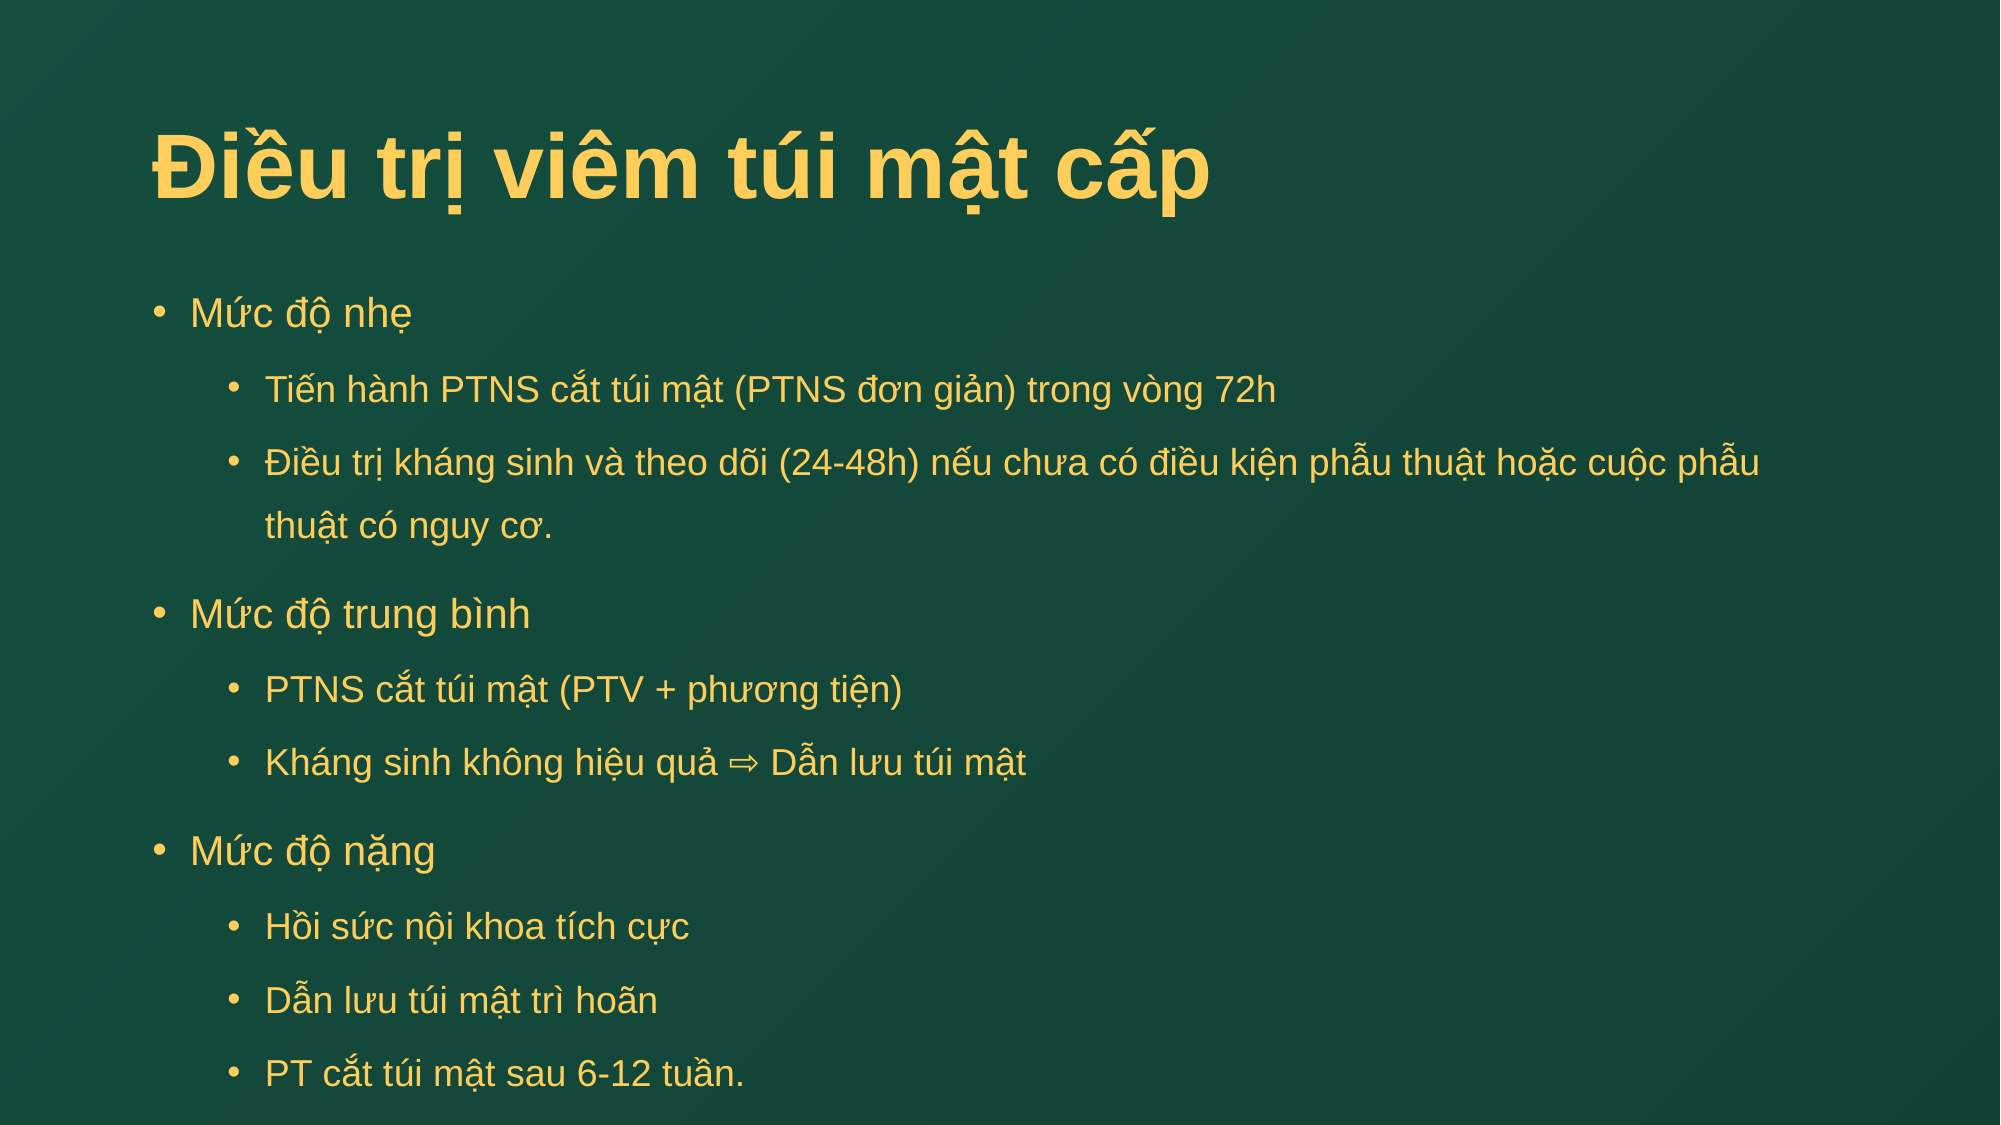

# Điều trị viêm túi mật cấp
Mức độ nhẹ
Tiến hành PTNS cắt túi mật (PTNS đơn giản) trong vòng 72h
Điều trị kháng sinh và theo dõi (24-48h) nếu chưa có điều kiện phẫu thuật hoặc cuộc phẫu thuật có nguy cơ.
Mức độ trung bình
PTNS cắt túi mật (PTV + phương tiện)
Kháng sinh không hiệu quả ⇨ Dẫn lưu túi mật
Mức độ nặng
Hồi sức nội khoa tích cực
Dẫn lưu túi mật trì hoãn
PT cắt túi mật sau 6-12 tuần.